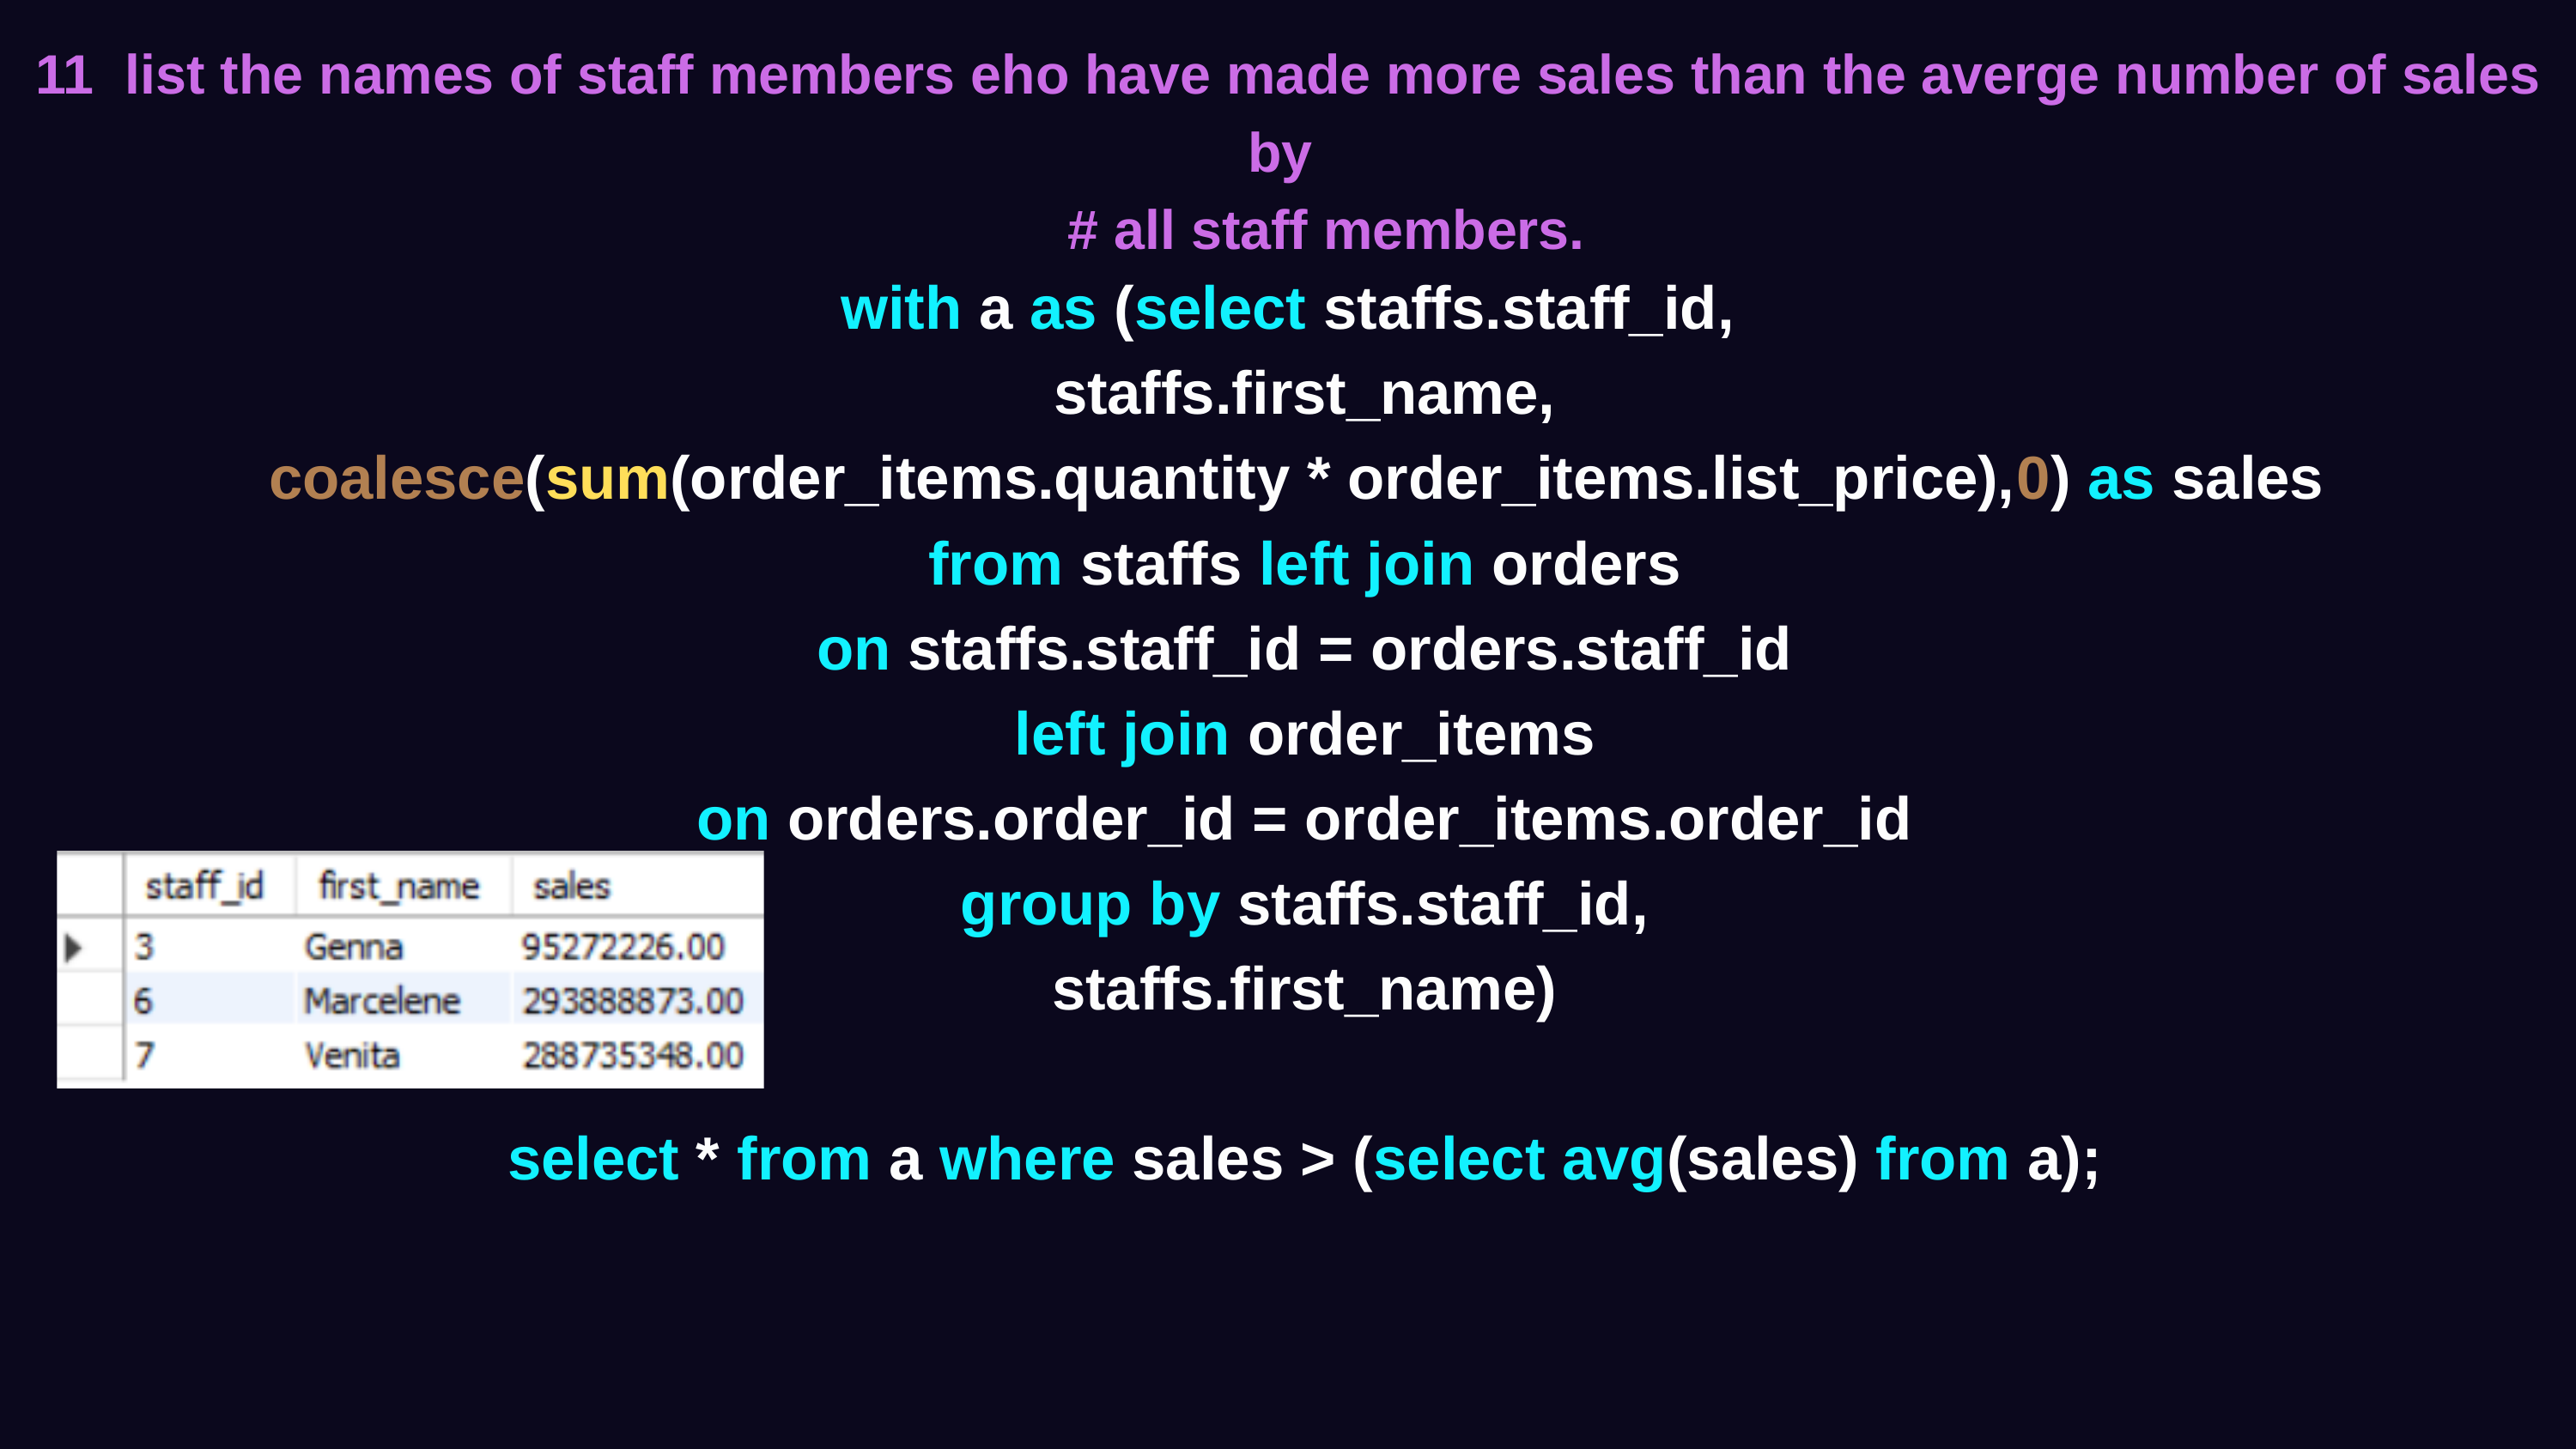

11  list the names of staff members eho have made more sales than the averge number of sales by
     # all staff members.
with a as (select staffs.staff_id,
  staffs.first_name,
  coalesce(sum(order_items.quantity * order_items.list_price),0) as sales
  from staffs left join orders
  on staffs.staff_id = orders.staff_id
  left join order_items
  on orders.order_id = order_items.order_id
  group by staffs.staff_id,
  staffs.first_name)

  select * from a where sales > (select avg(sales) from a);